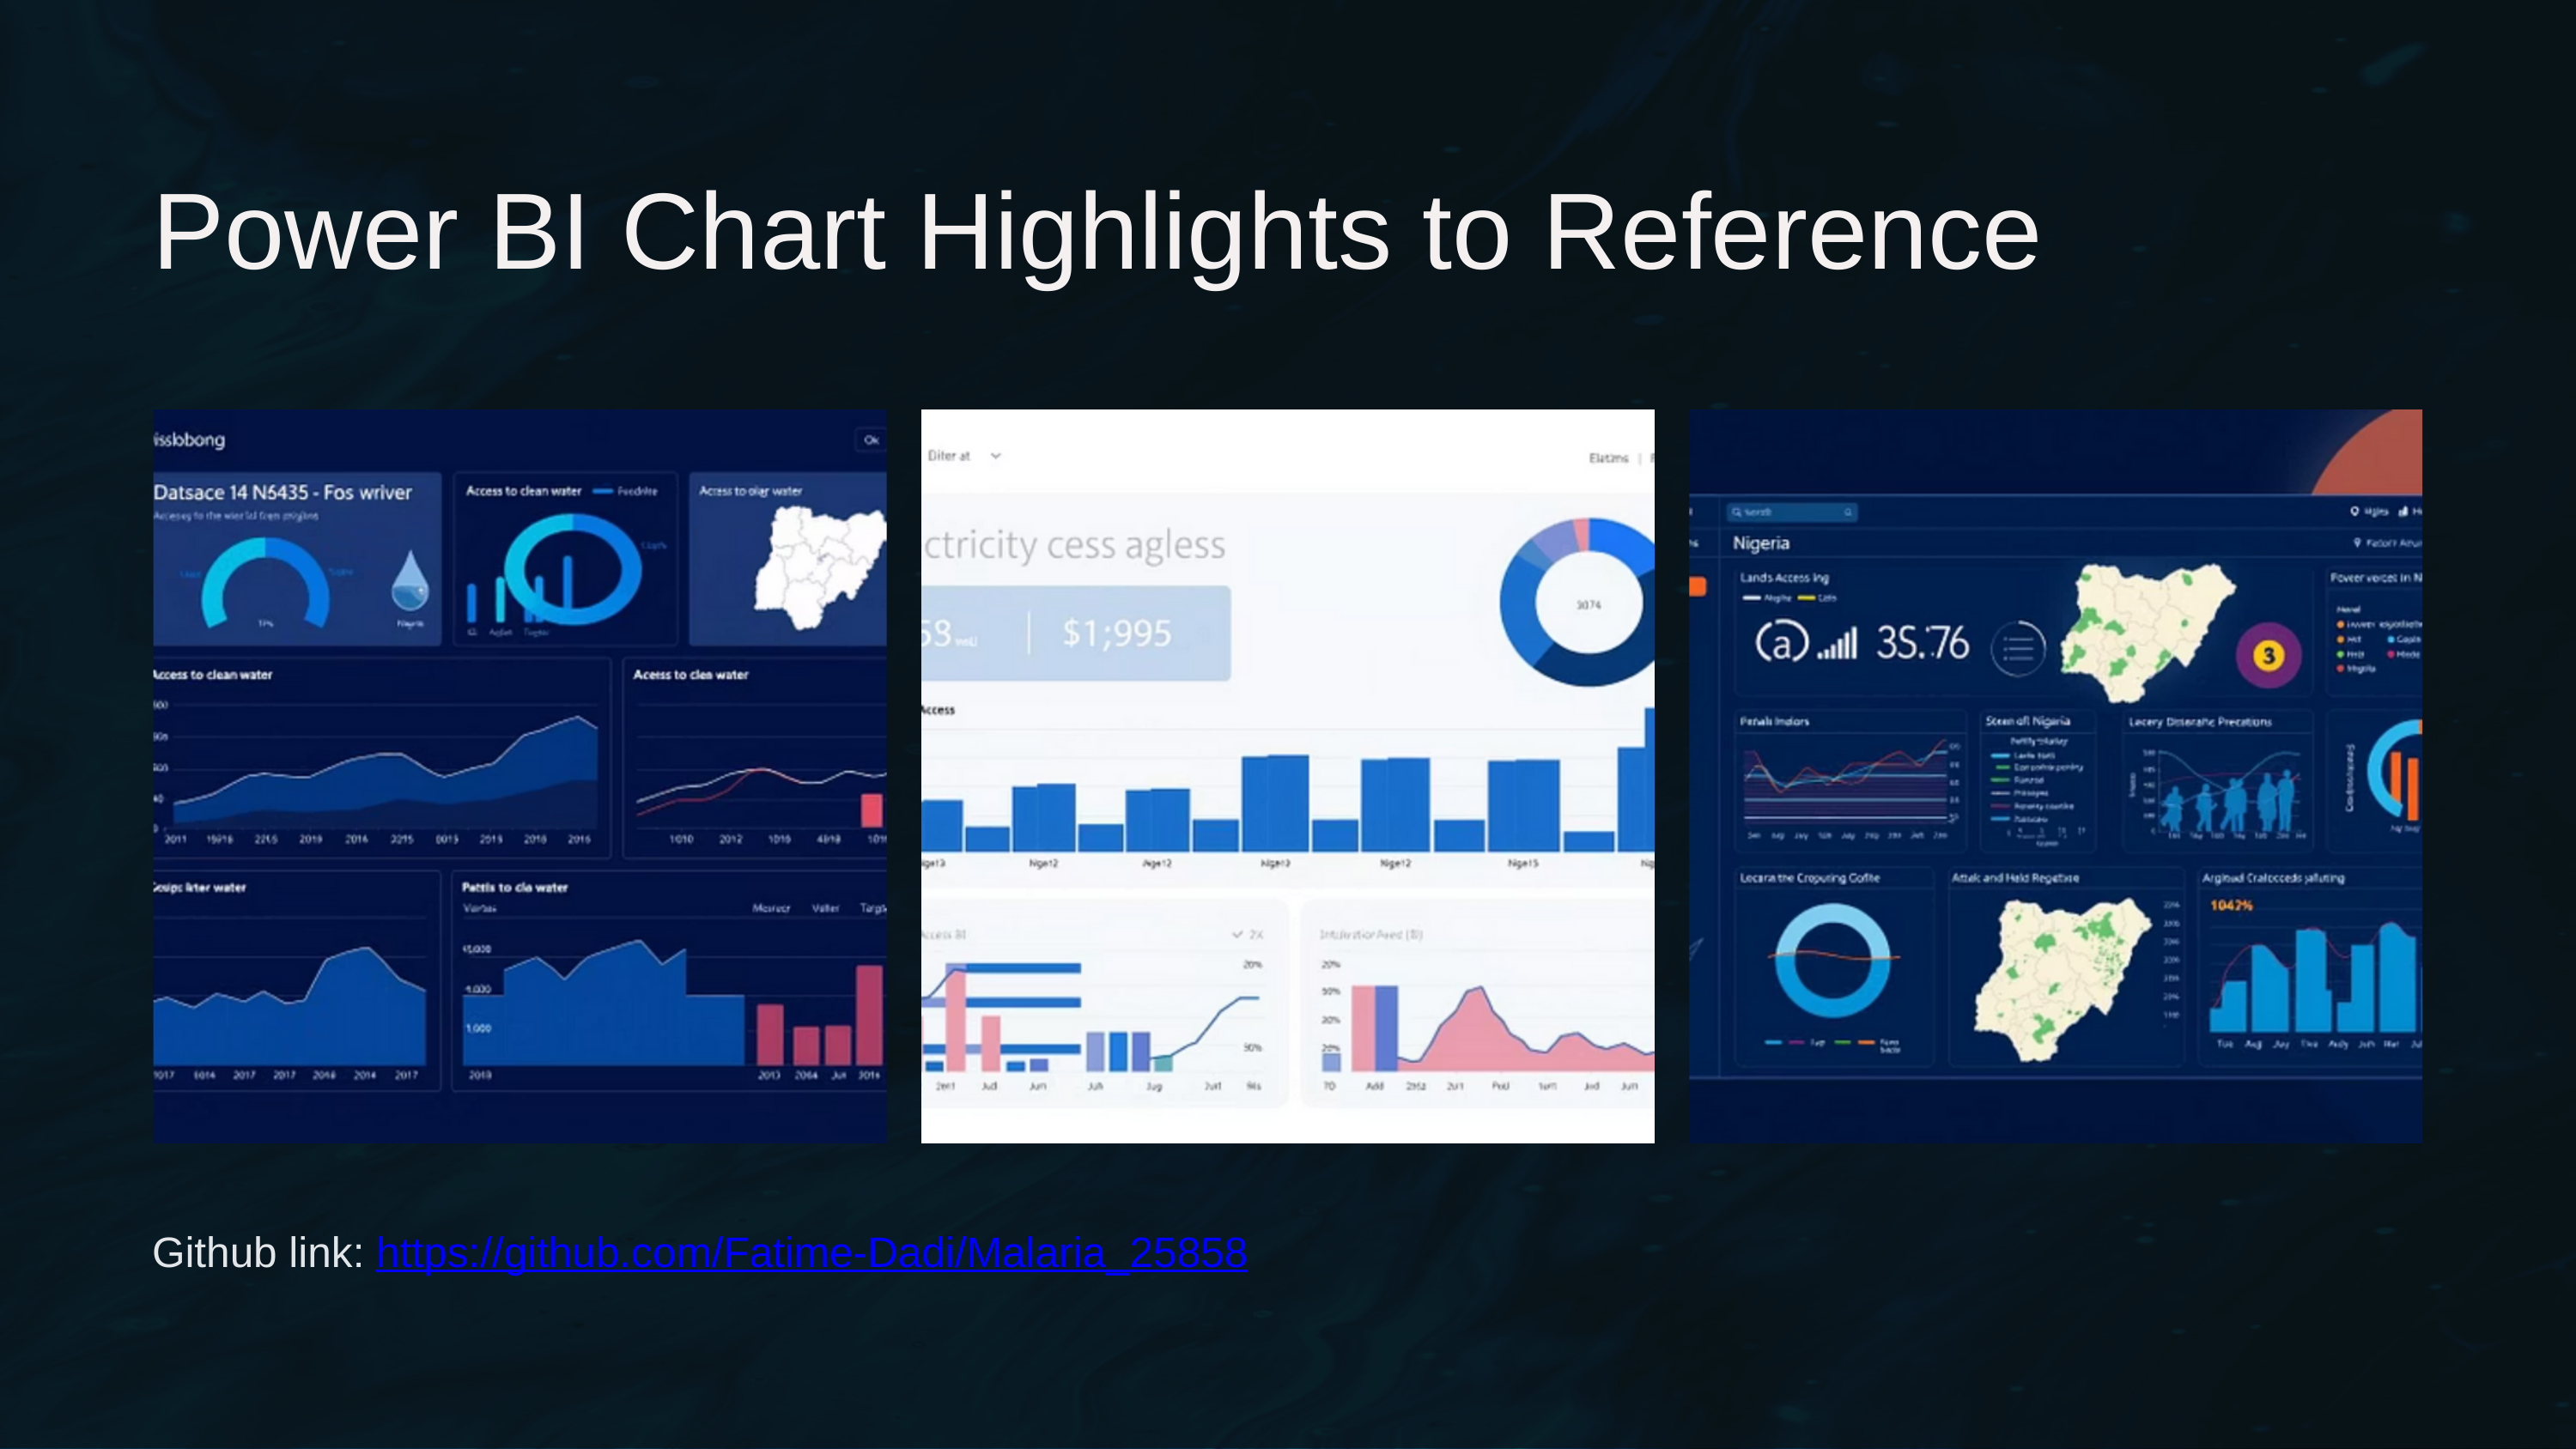

Power BI Chart Highlights to Reference

Github link: https://github.com/Fatime-Dadi/Malaria_25858